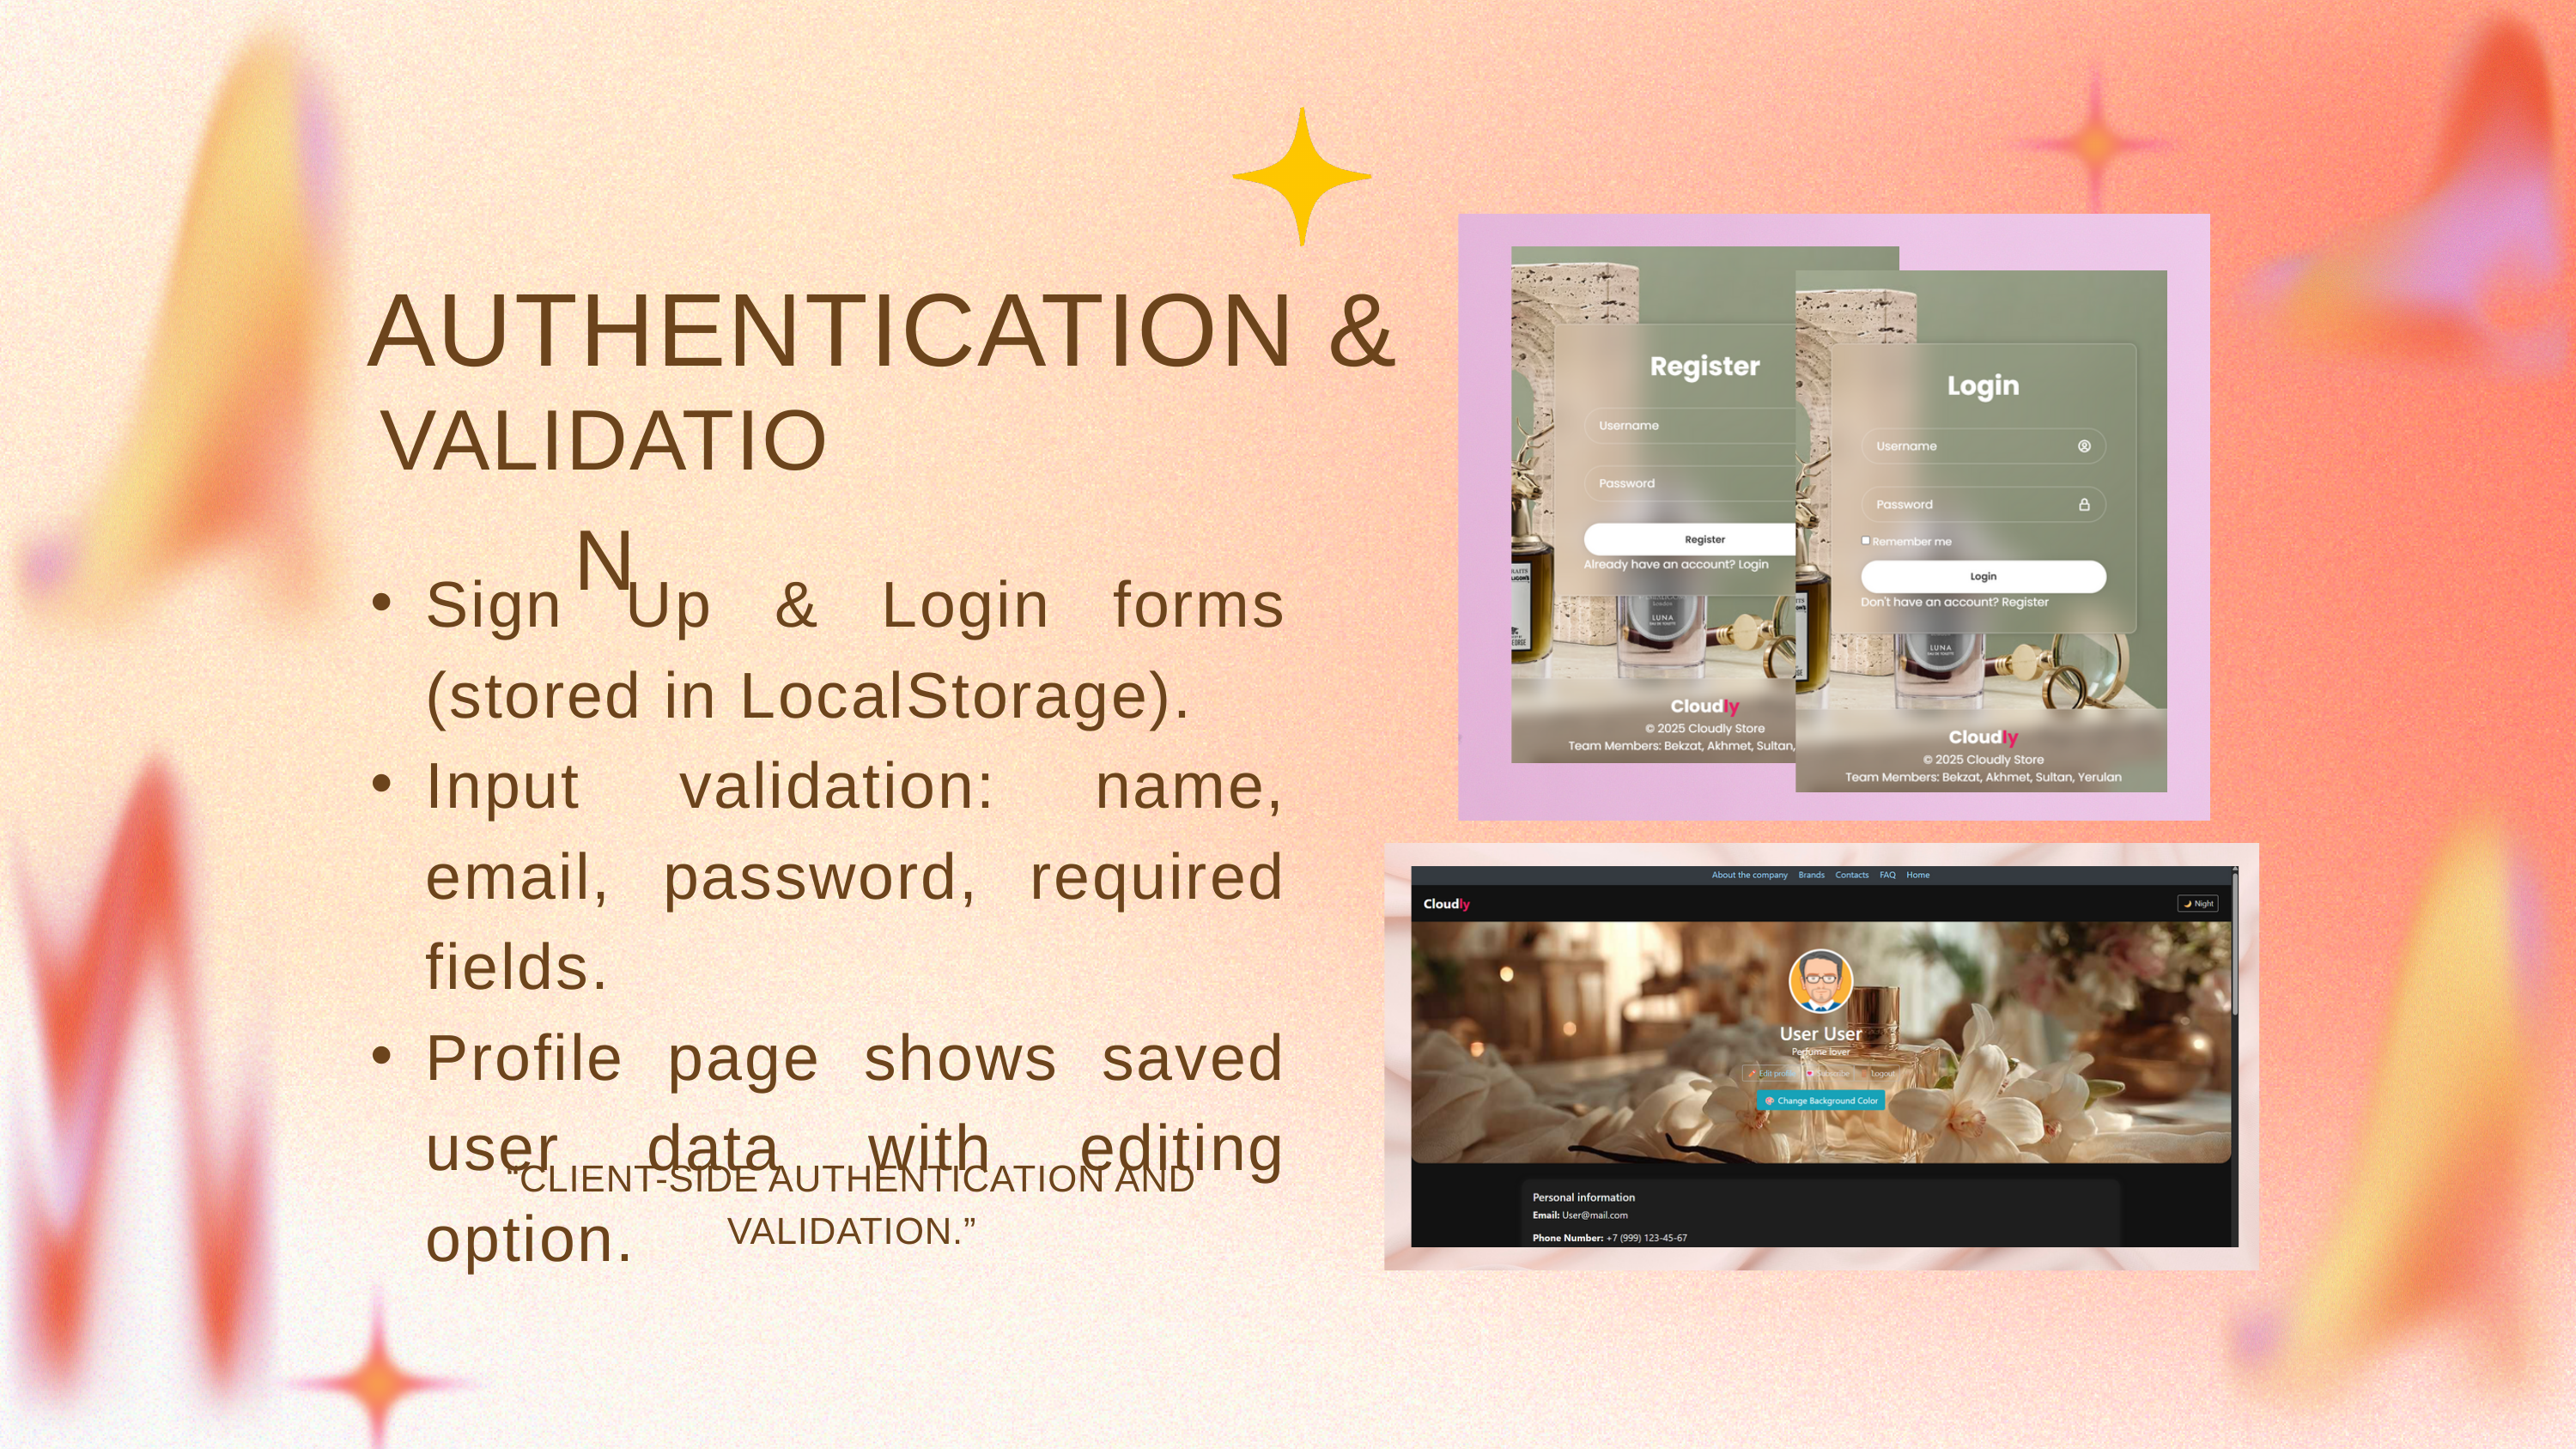

AUTHENTICATION &
VALIDATION
Sign Up & Login forms (stored in LocalStorage).
Input validation: name, email, password, required fields.
Profile page shows saved user data with editing option.

“CLIENT-SIDE AUTHENTICATION AND VALIDATION.”